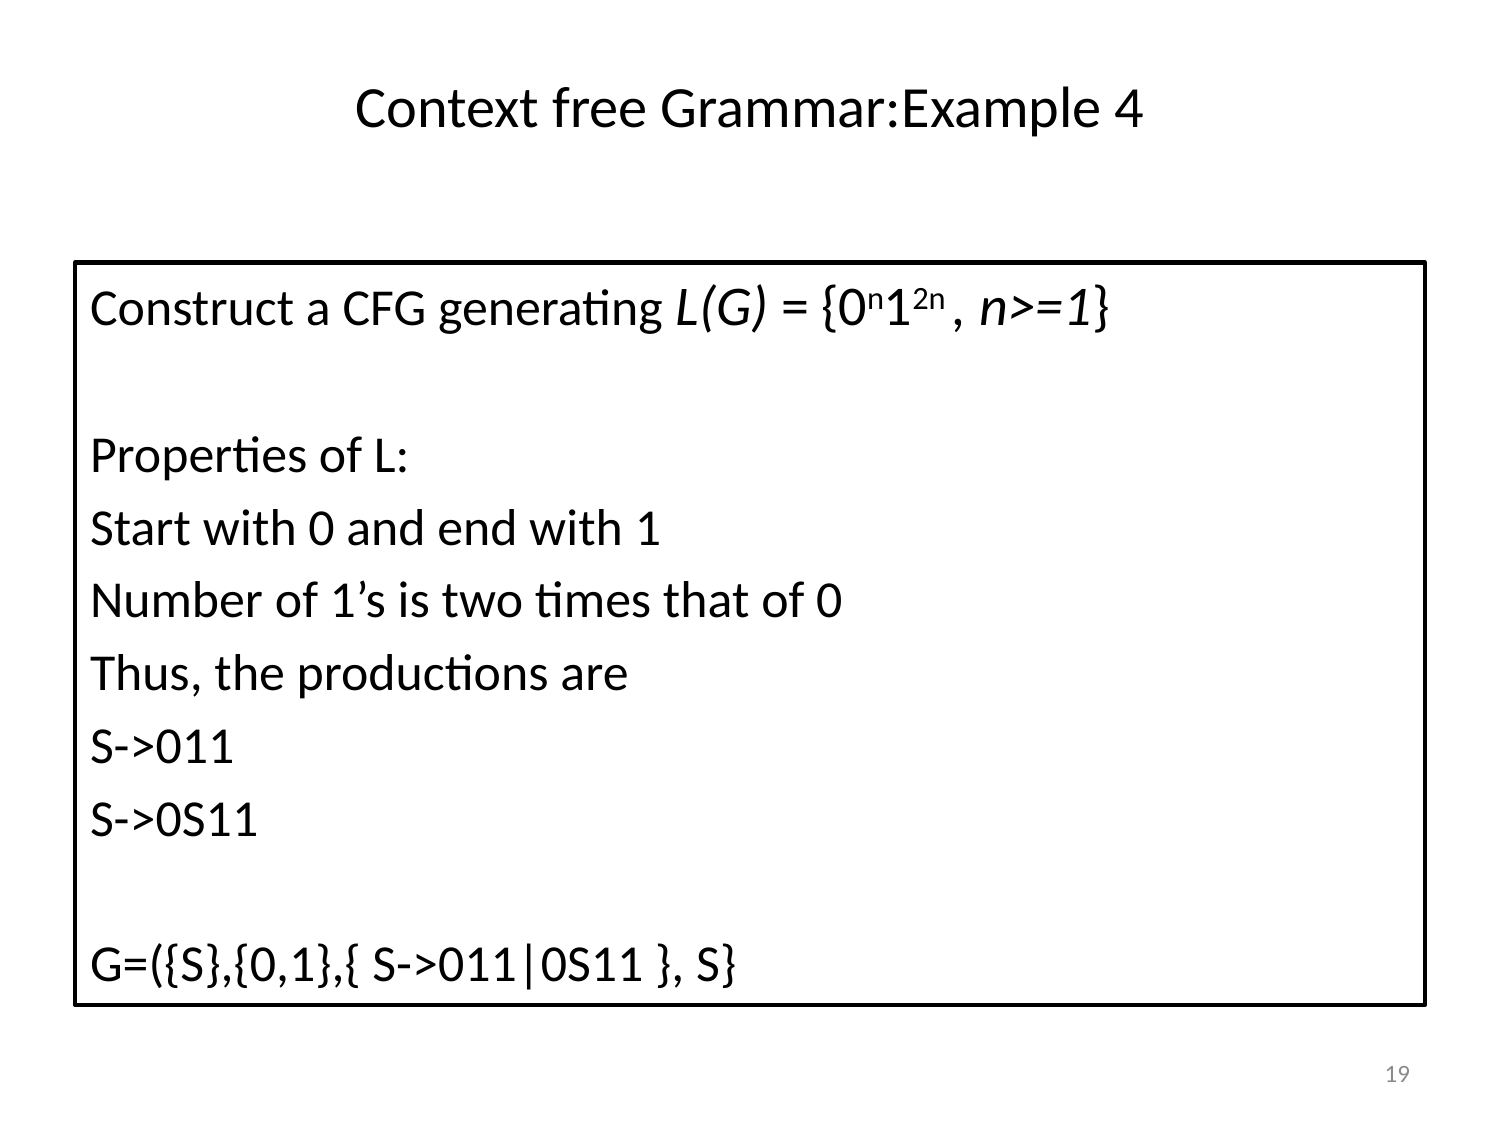

# Context free Grammar:Example 4
Construct a CFG generating L(G) = {0n12n , n>=1}

Properties of L:
Start with 0 and end with 1
Number of 1’s is two times that of 0
Thus, the productions are
S->011
S->0S11

G=({S},{0,1},{ S->011|0S11 }, S}

19